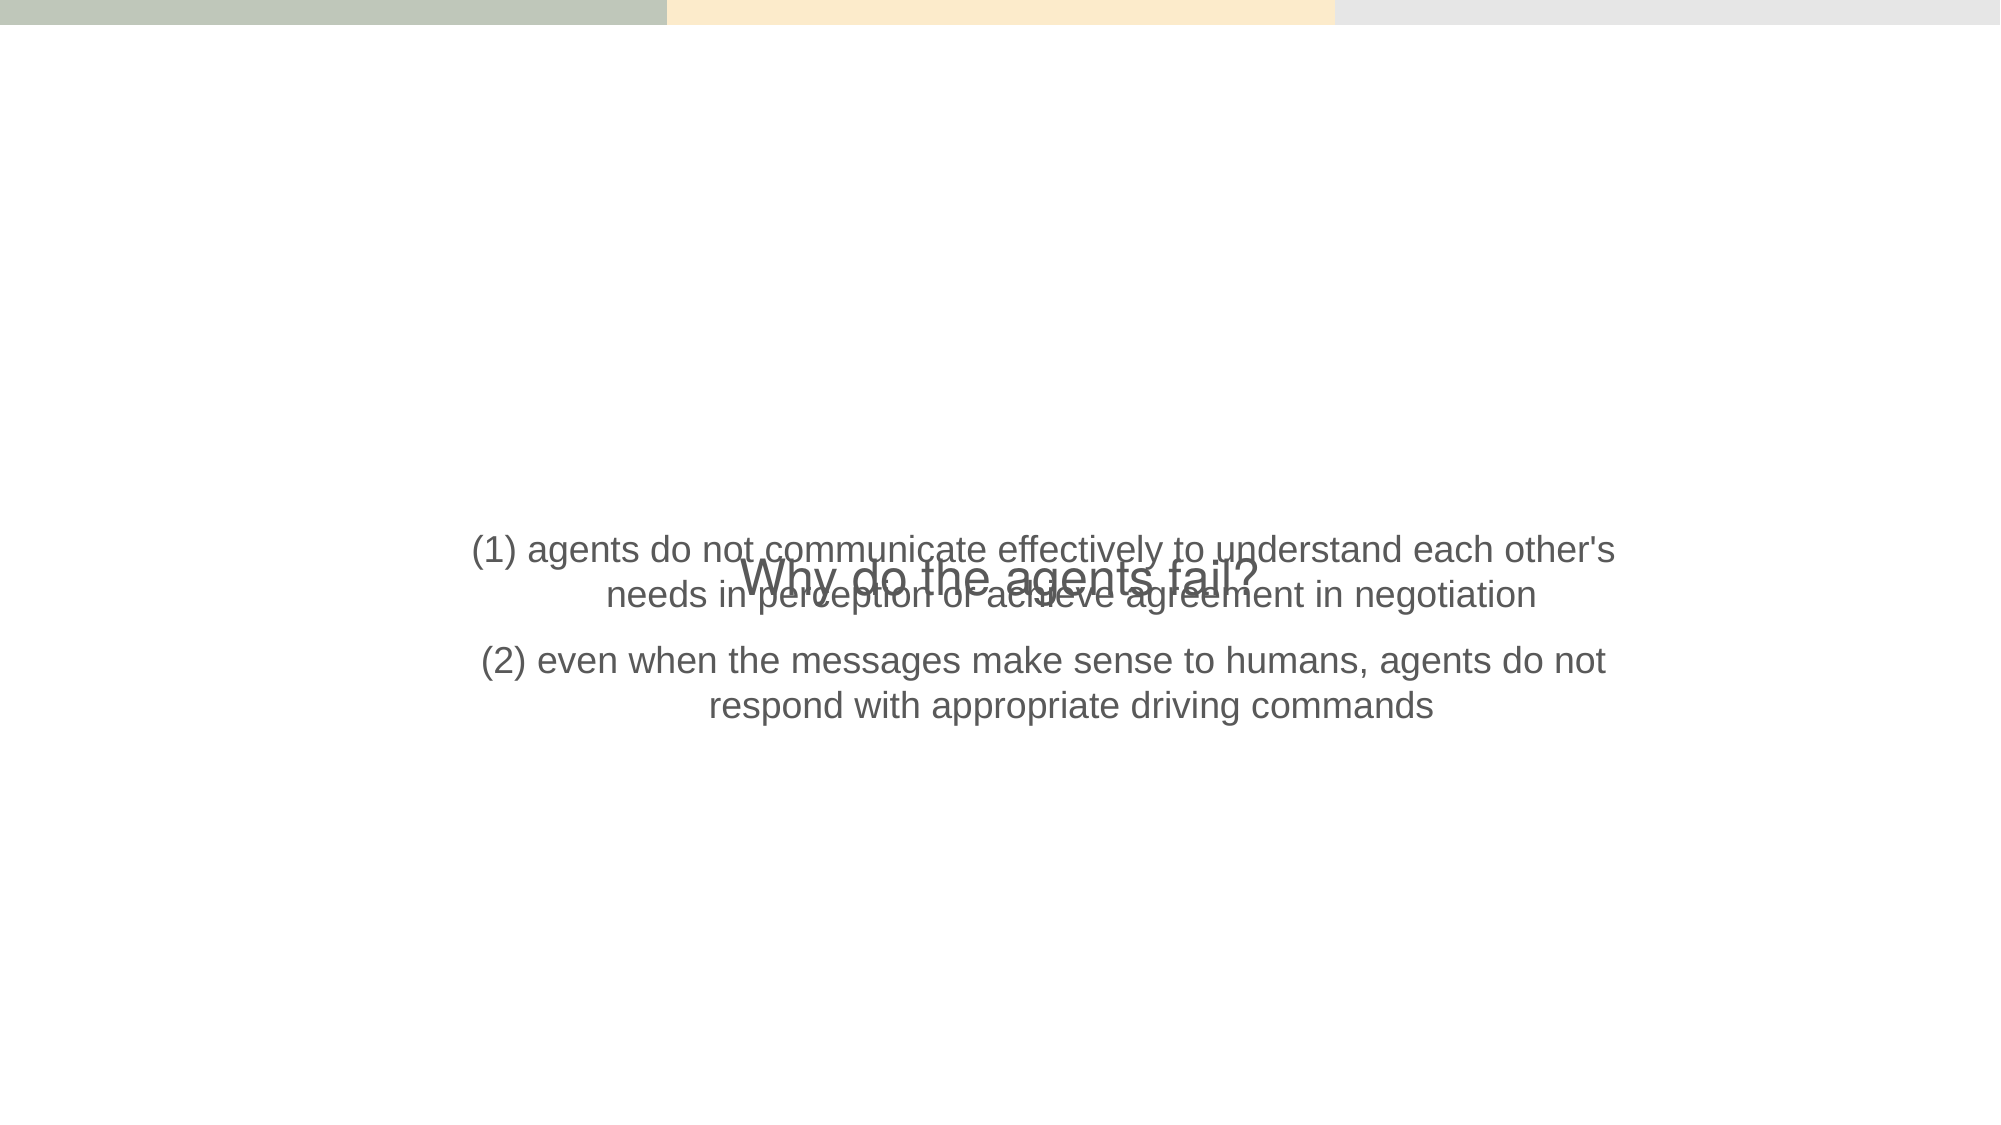

agents do not communicate effectively to understand each other's needs in perception or achieve agreement in negotiation
even when the messages make sense to humans, agents do not respond with appropriate driving commands
Why do the agents fail?